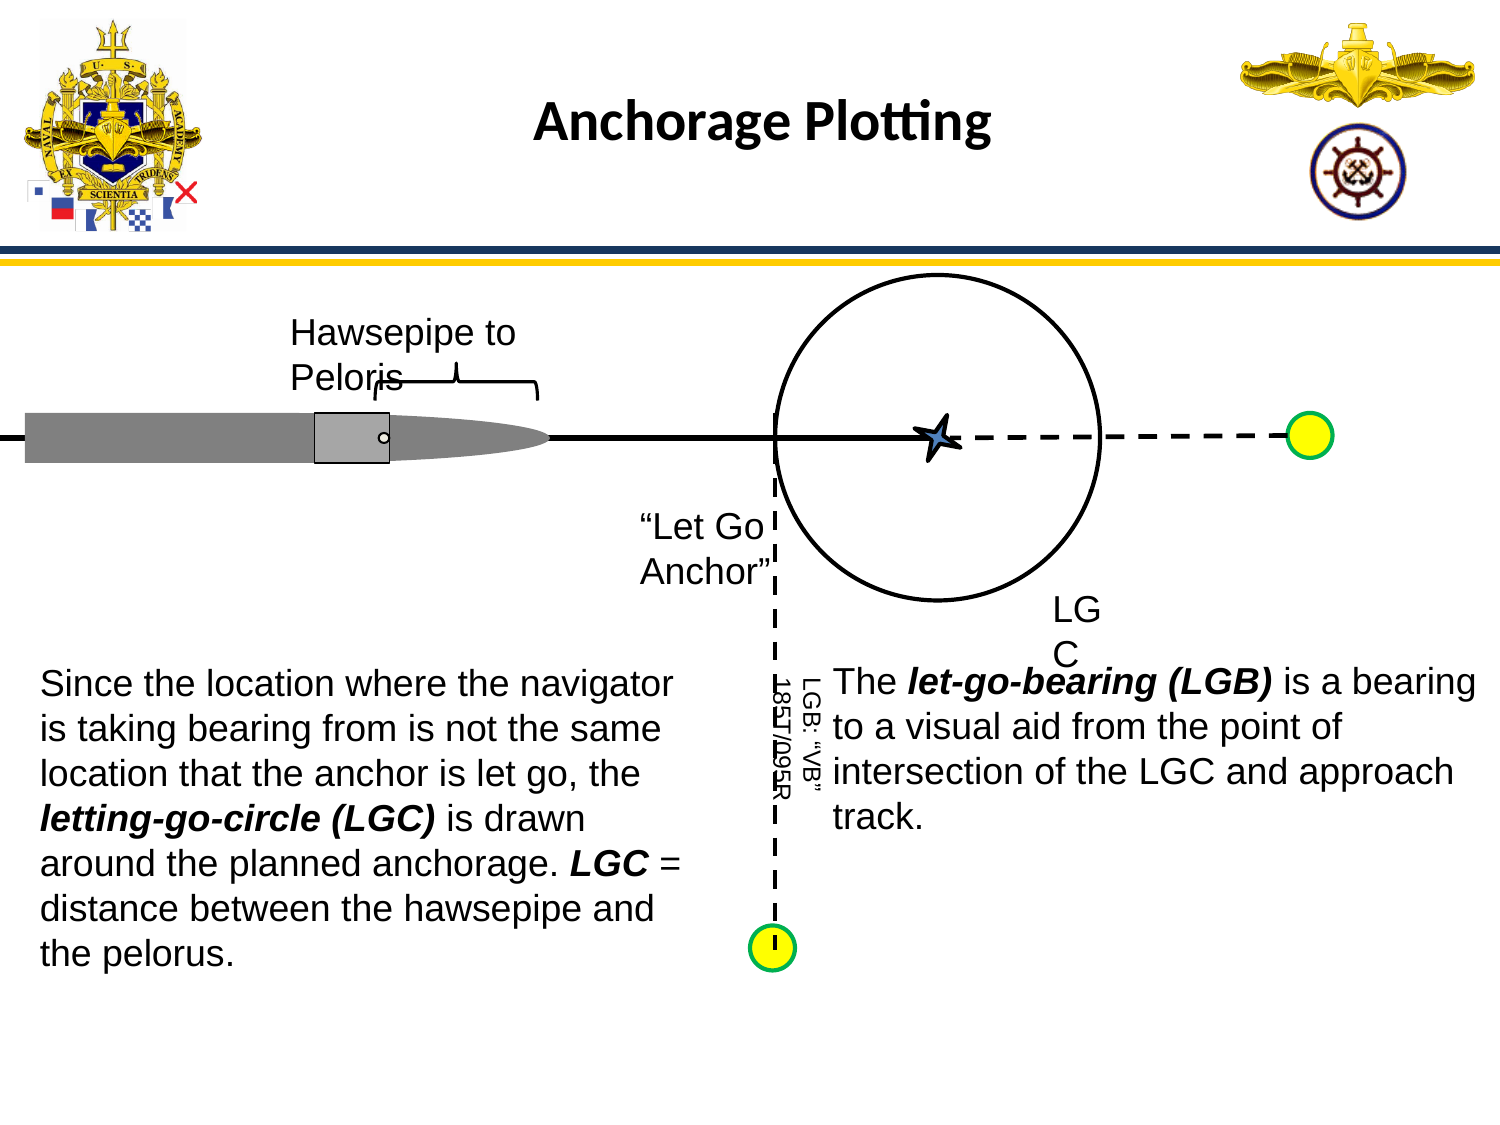

Anchorage Plotting

Hawsepipe to Peloris

“Let Go Anchor”
LGC
The let-go-bearing (LGB) is a bearing to a visual aid from the point of intersection of the LGC and approach track.
Since the location where the navigator is taking bearing from is not the same location that the anchor is let go, the letting-go-circle (LGC) is drawn around the planned anchorage. LGC = distance between the hawsepipe and the pelorus.
LGB: “VB” 185T/095R